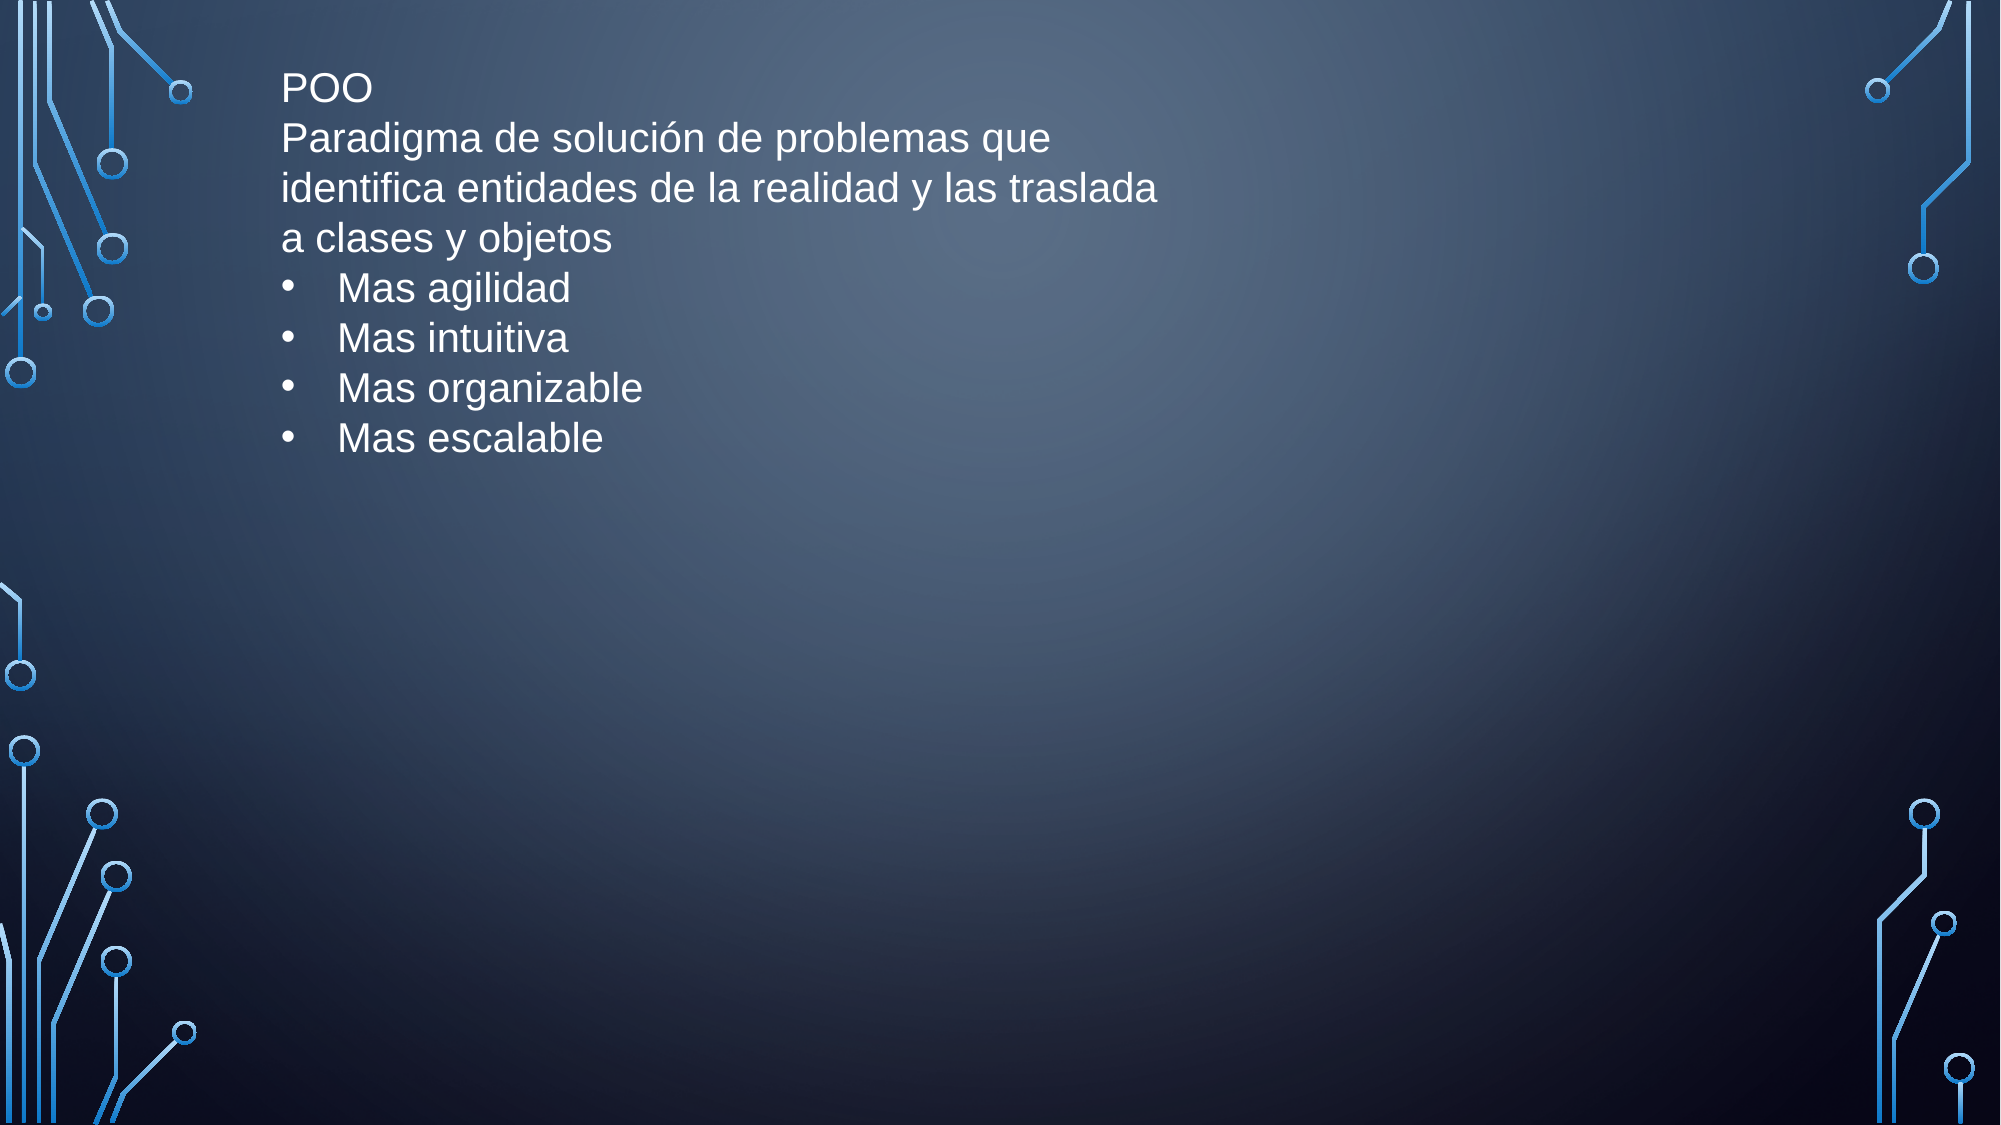

POO
Paradigma de solución de problemas que identifica entidades de la realidad y las traslada a clases y objetos
Mas agilidad
Mas intuitiva
Mas organizable
Mas escalable